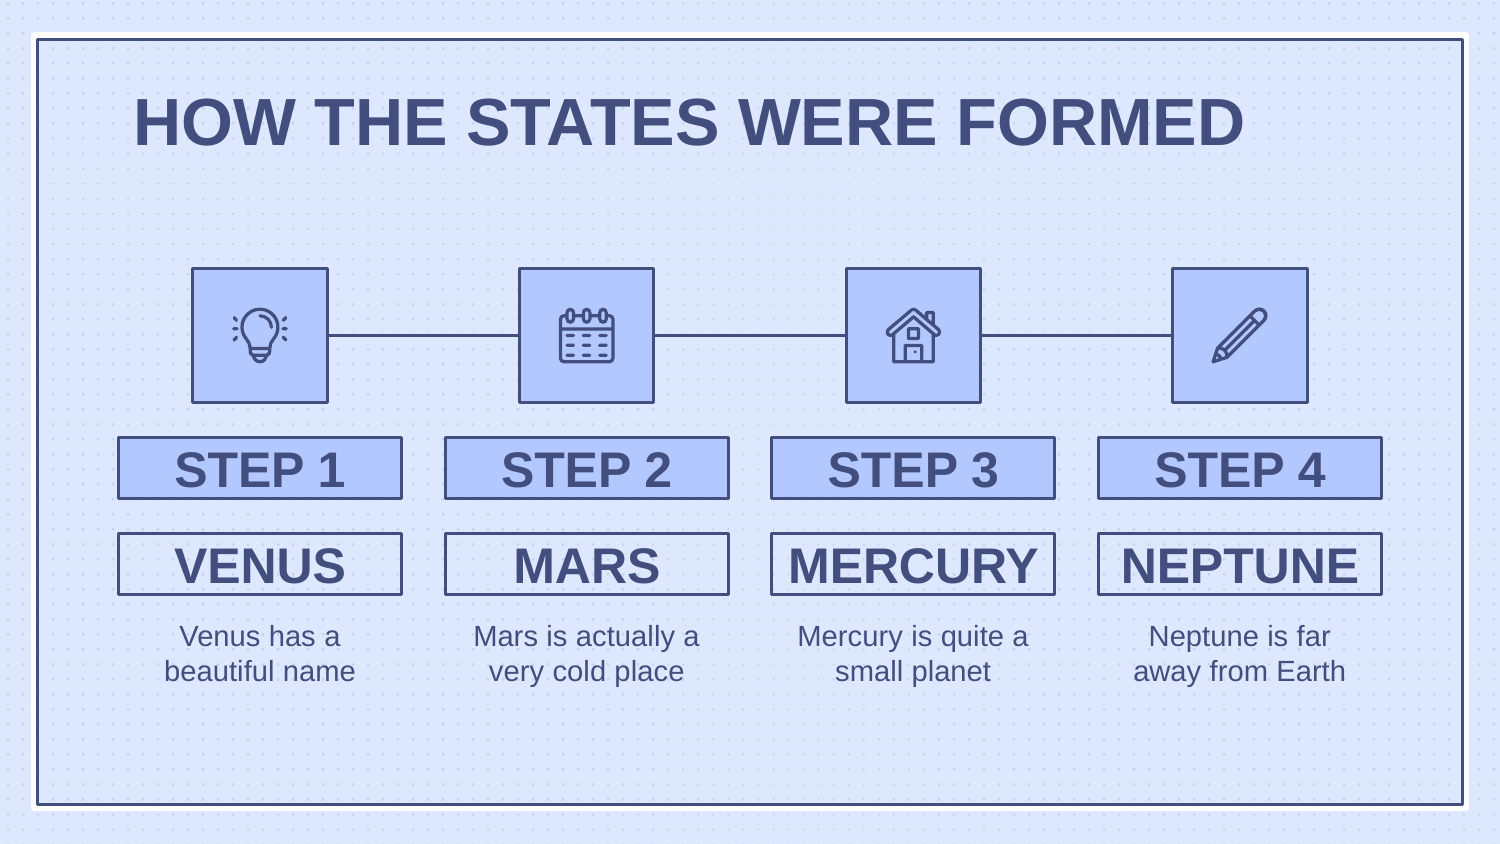

# HOW THE STATES WERE FORMED

STEP 1
STEP 2
STEP 3
STEP 4
VENUS
MARS
MERCURY
NEPTUNE
Venus has a beautiful name
Mars is actually a very cold place
Mercury is quite a small planet
Neptune is far away from Earth